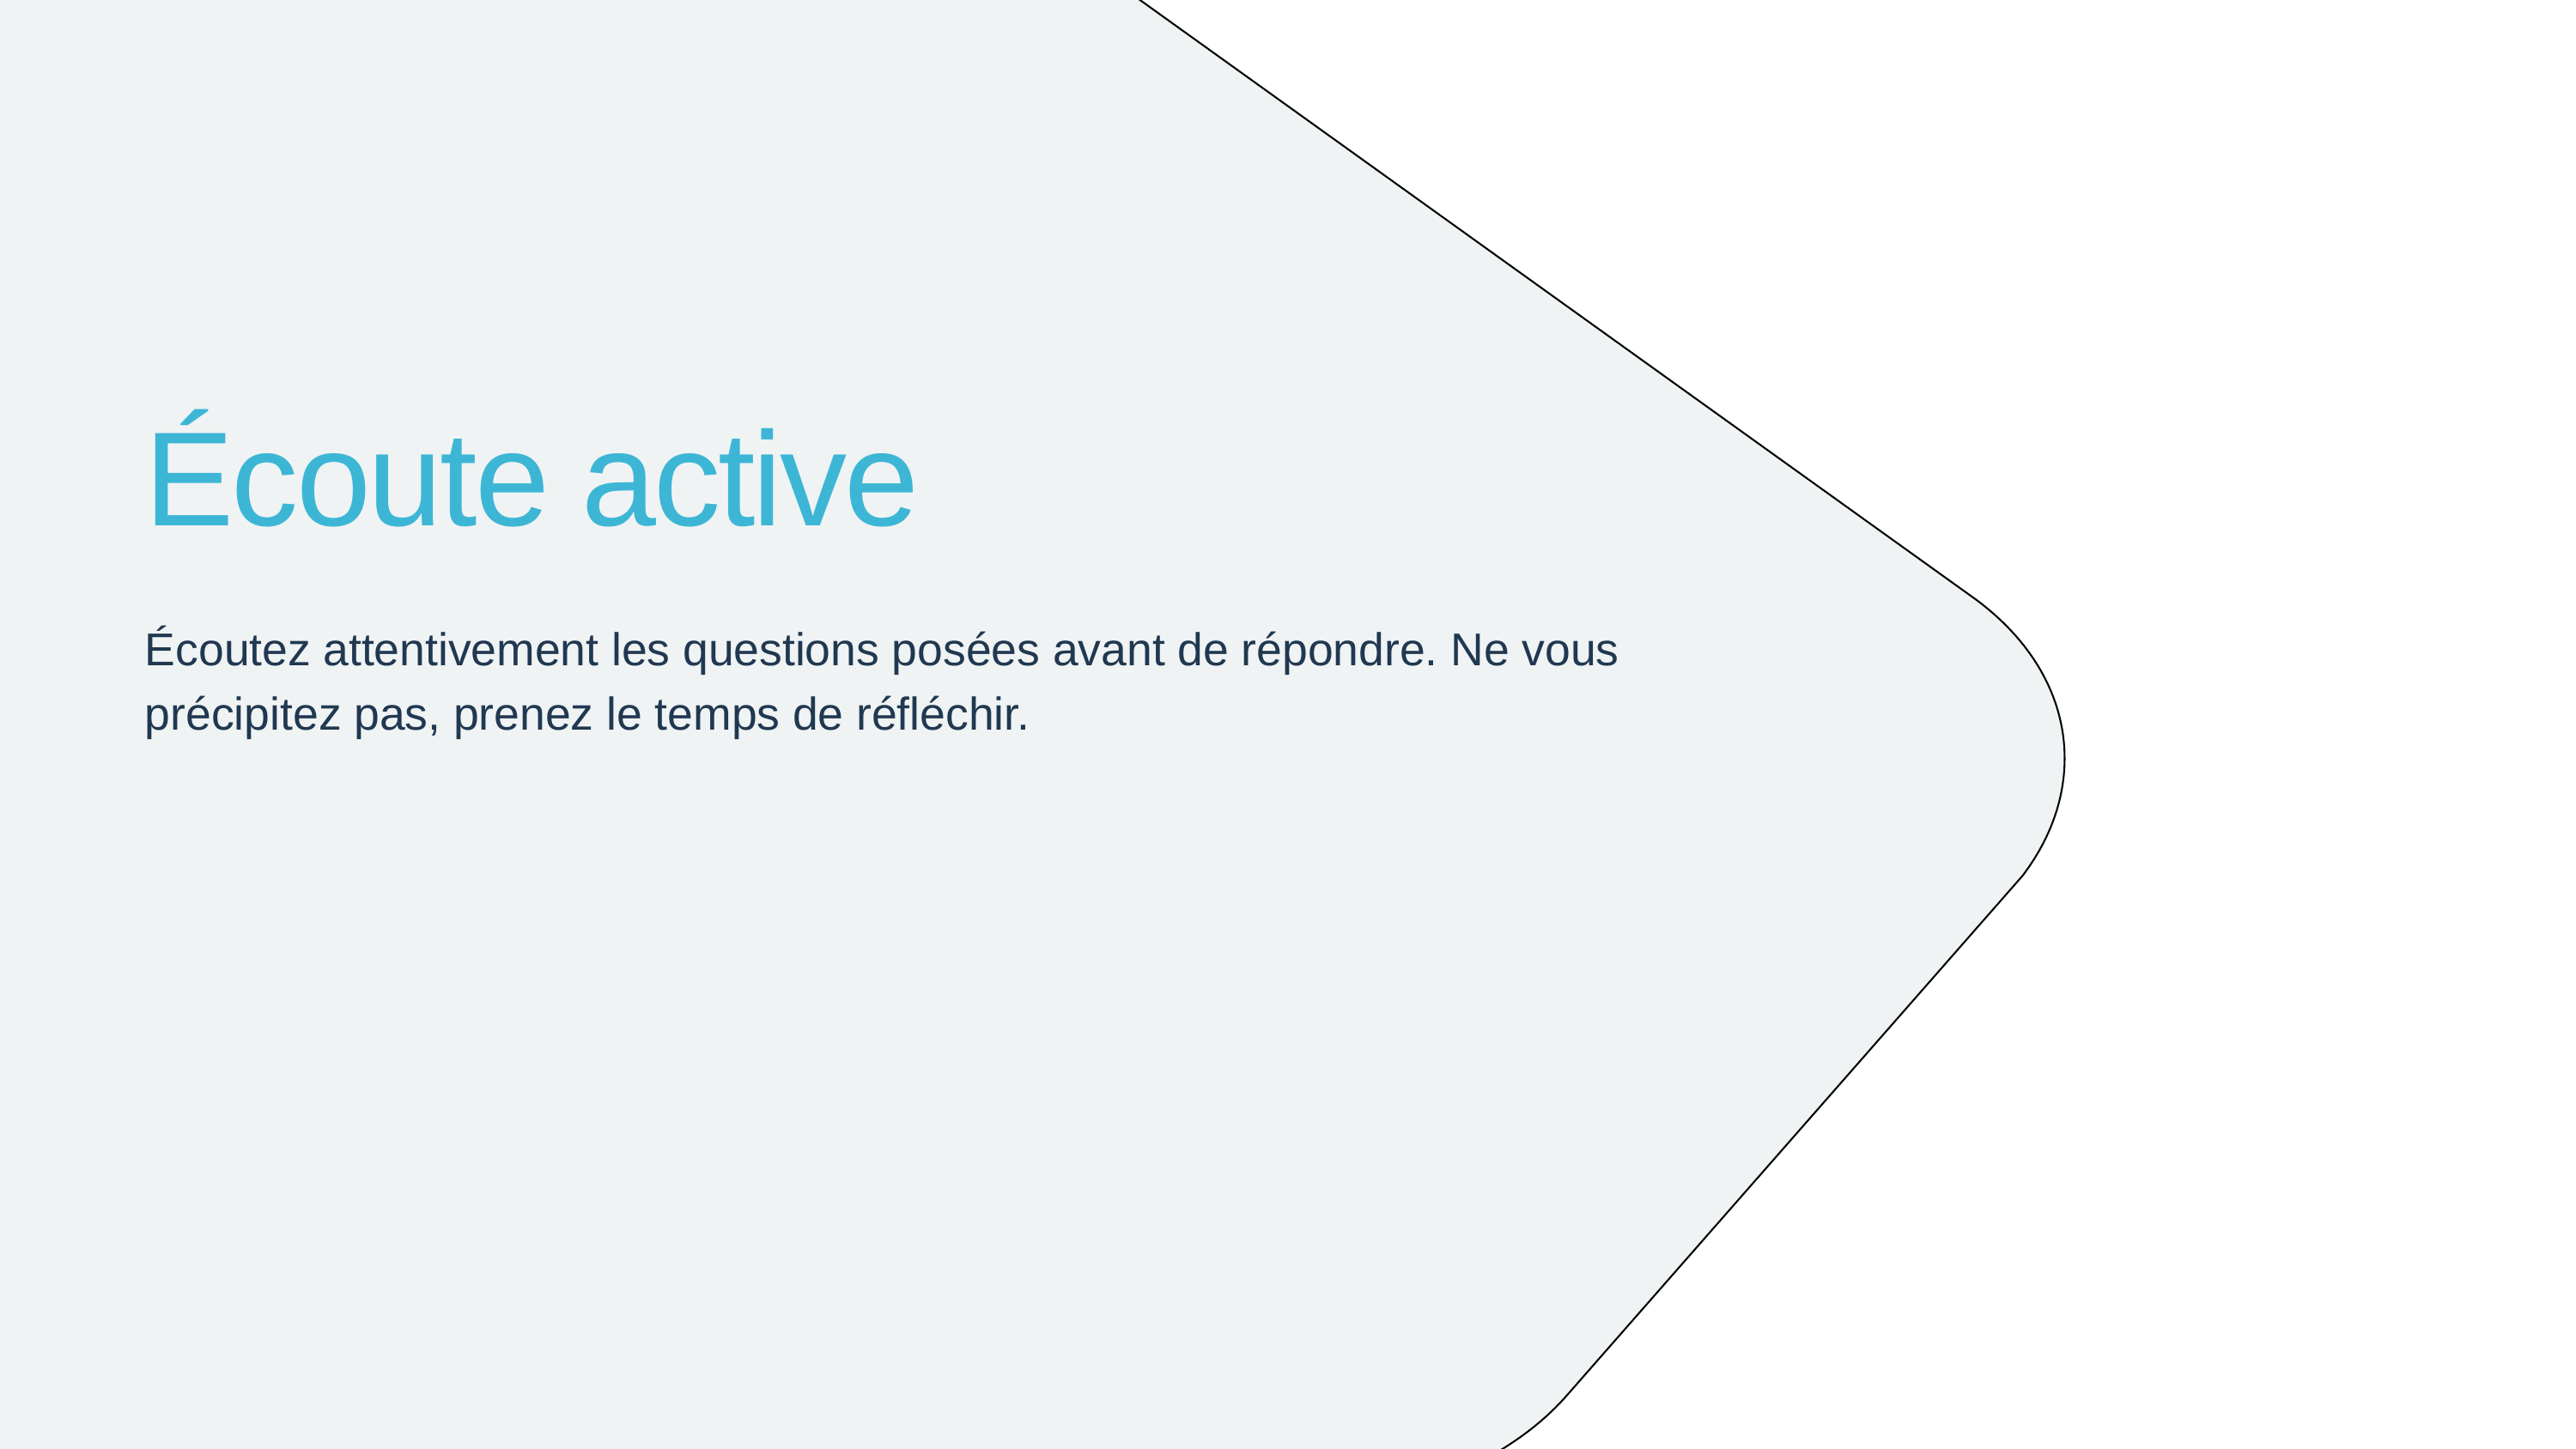

Écoute active
Écoutez attentivement les questions posées avant de répondre. Ne vous précipitez pas, prenez le temps de réfléchir.